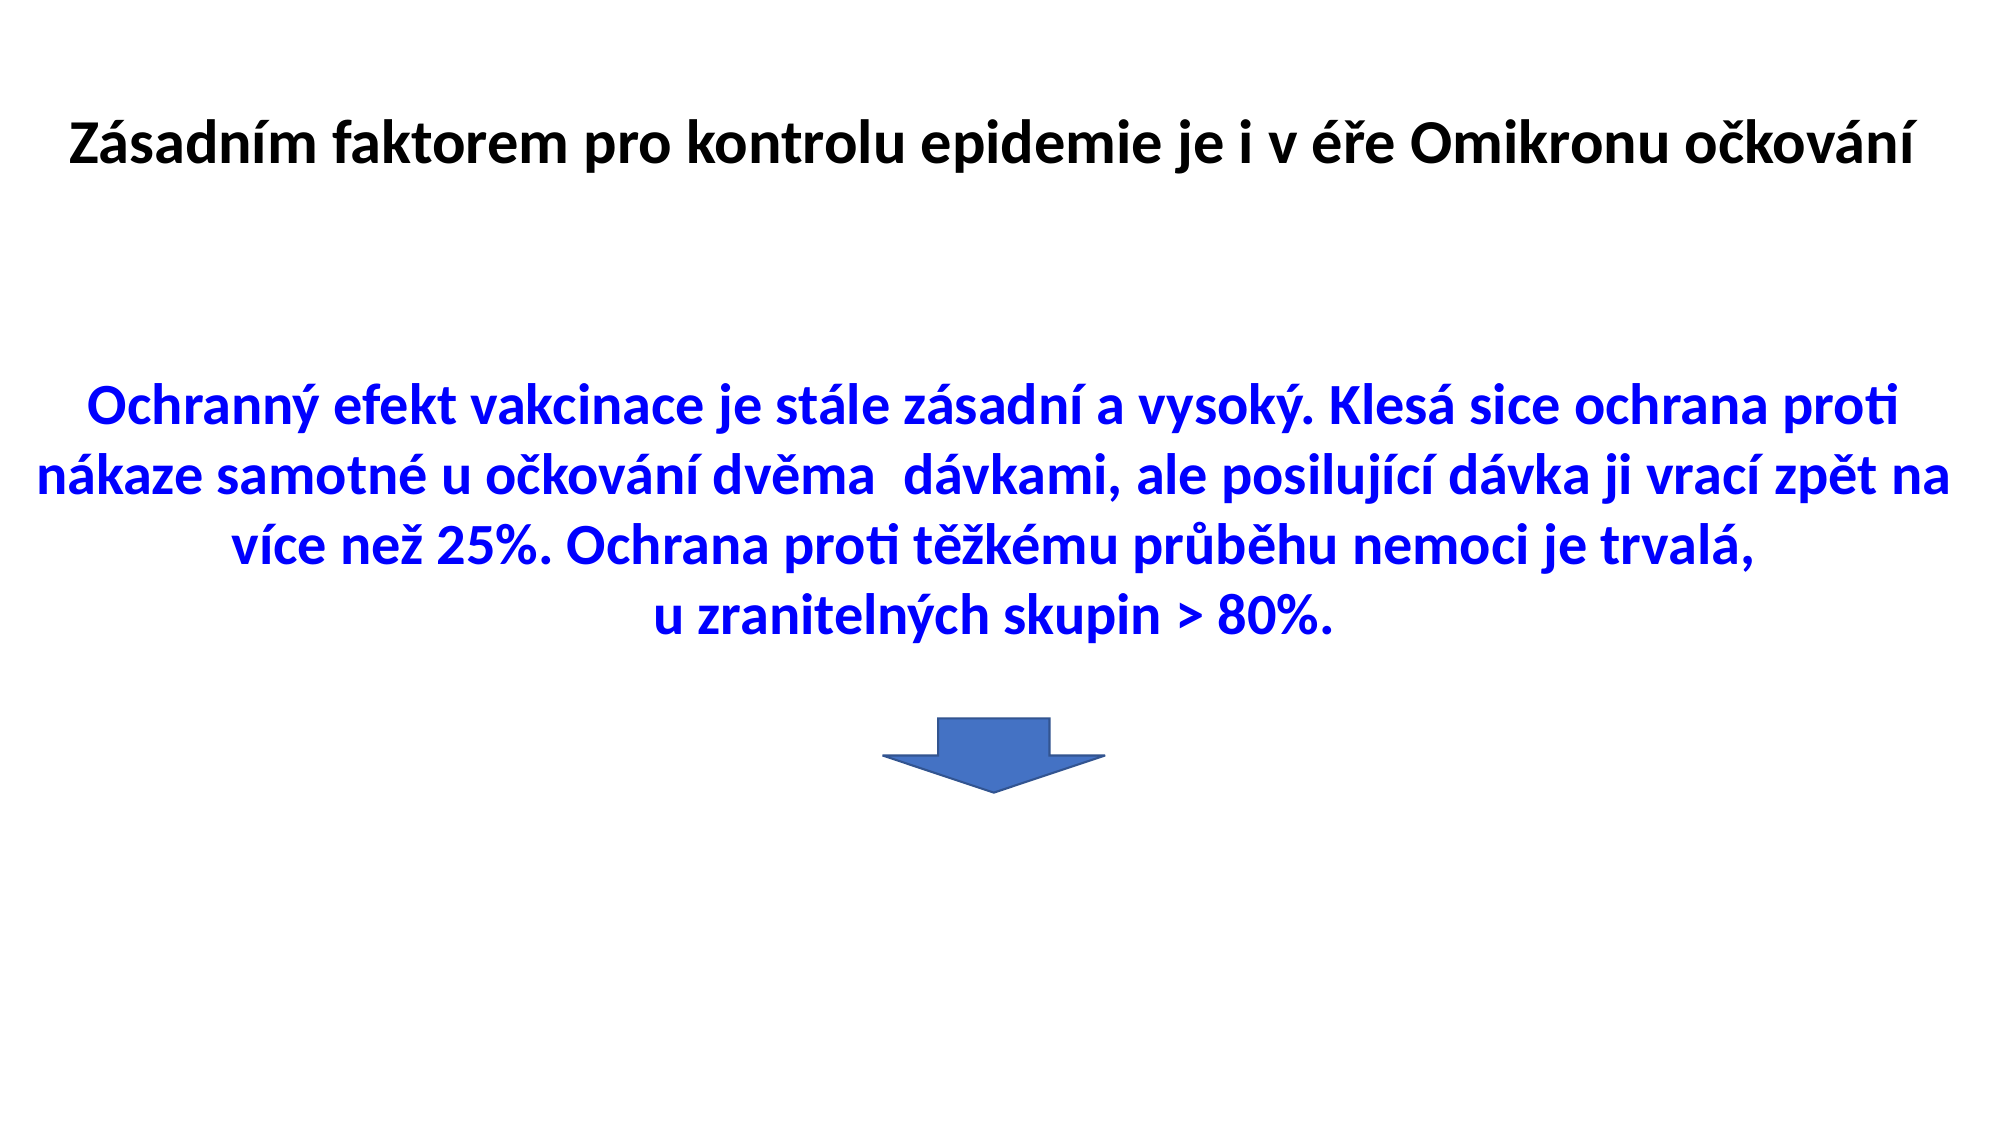

Zásadním faktorem pro kontrolu epidemie je i v éře Omikronu očkování
Ochranný efekt vakcinace je stále zásadní a vysoký. Klesá sice ochrana proti nákaze samotné u očkování dvěma  dávkami, ale posilující dávka ji vrací zpět na více než 25%. Ochrana proti těžkému průběhu nemoci je trvalá,
u zranitelných skupin > 80%.